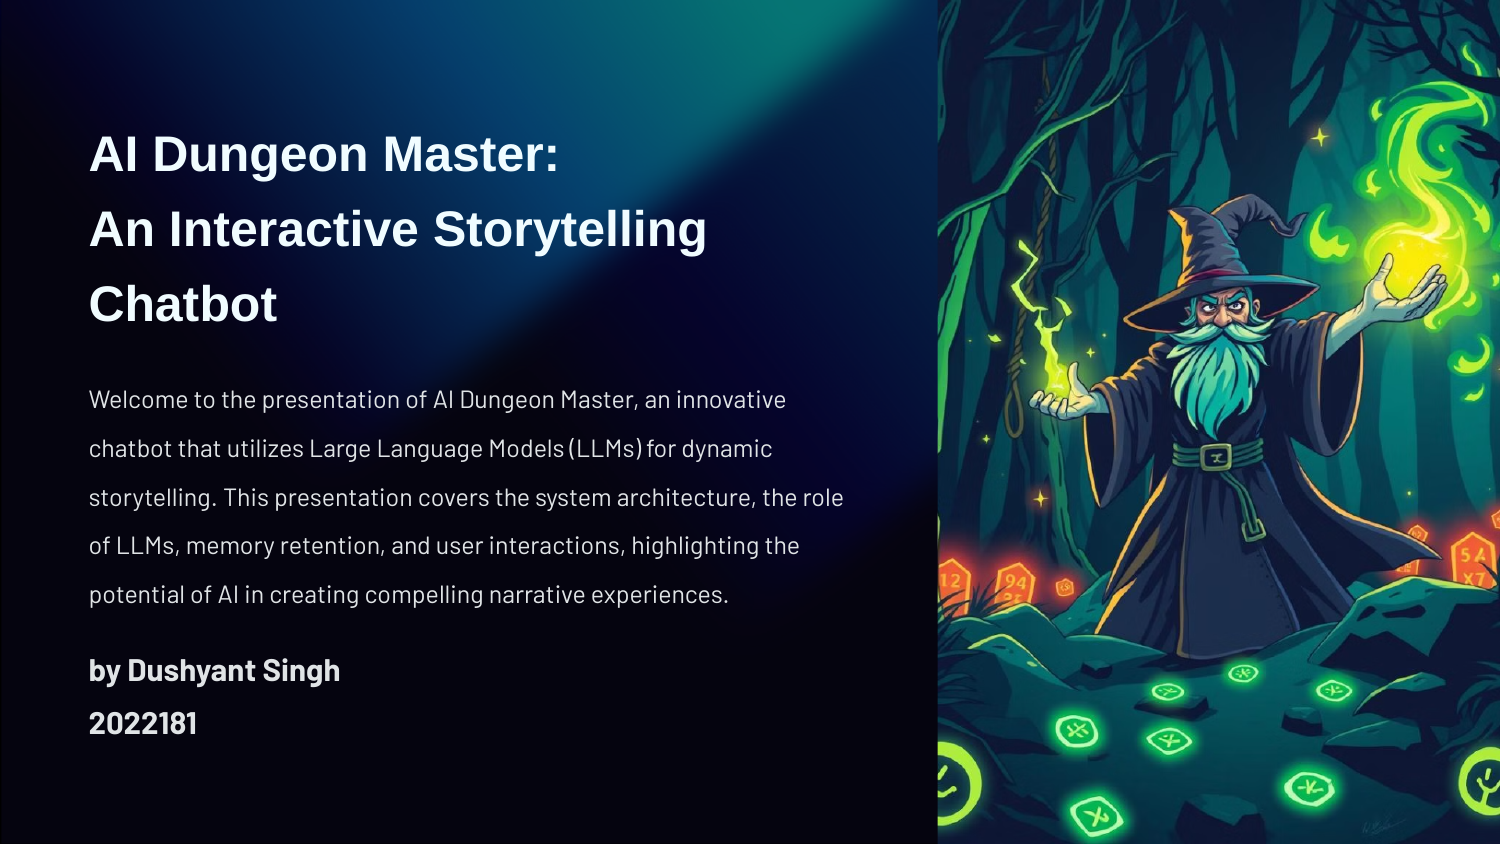

AI Dungeon Master:
An Interactive Storytelling Chatbot

Welcome to the presentation of AI Dungeon Master, an innovative chatbot that utilizes Large Language Models (LLMs) for dynamic storytelling. This presentation covers the system architecture, the role of LLMs, memory retention, and user interactions, highlighting the potential of AI in creating compelling narrative experiences.

by Dushyant Singh
2022181